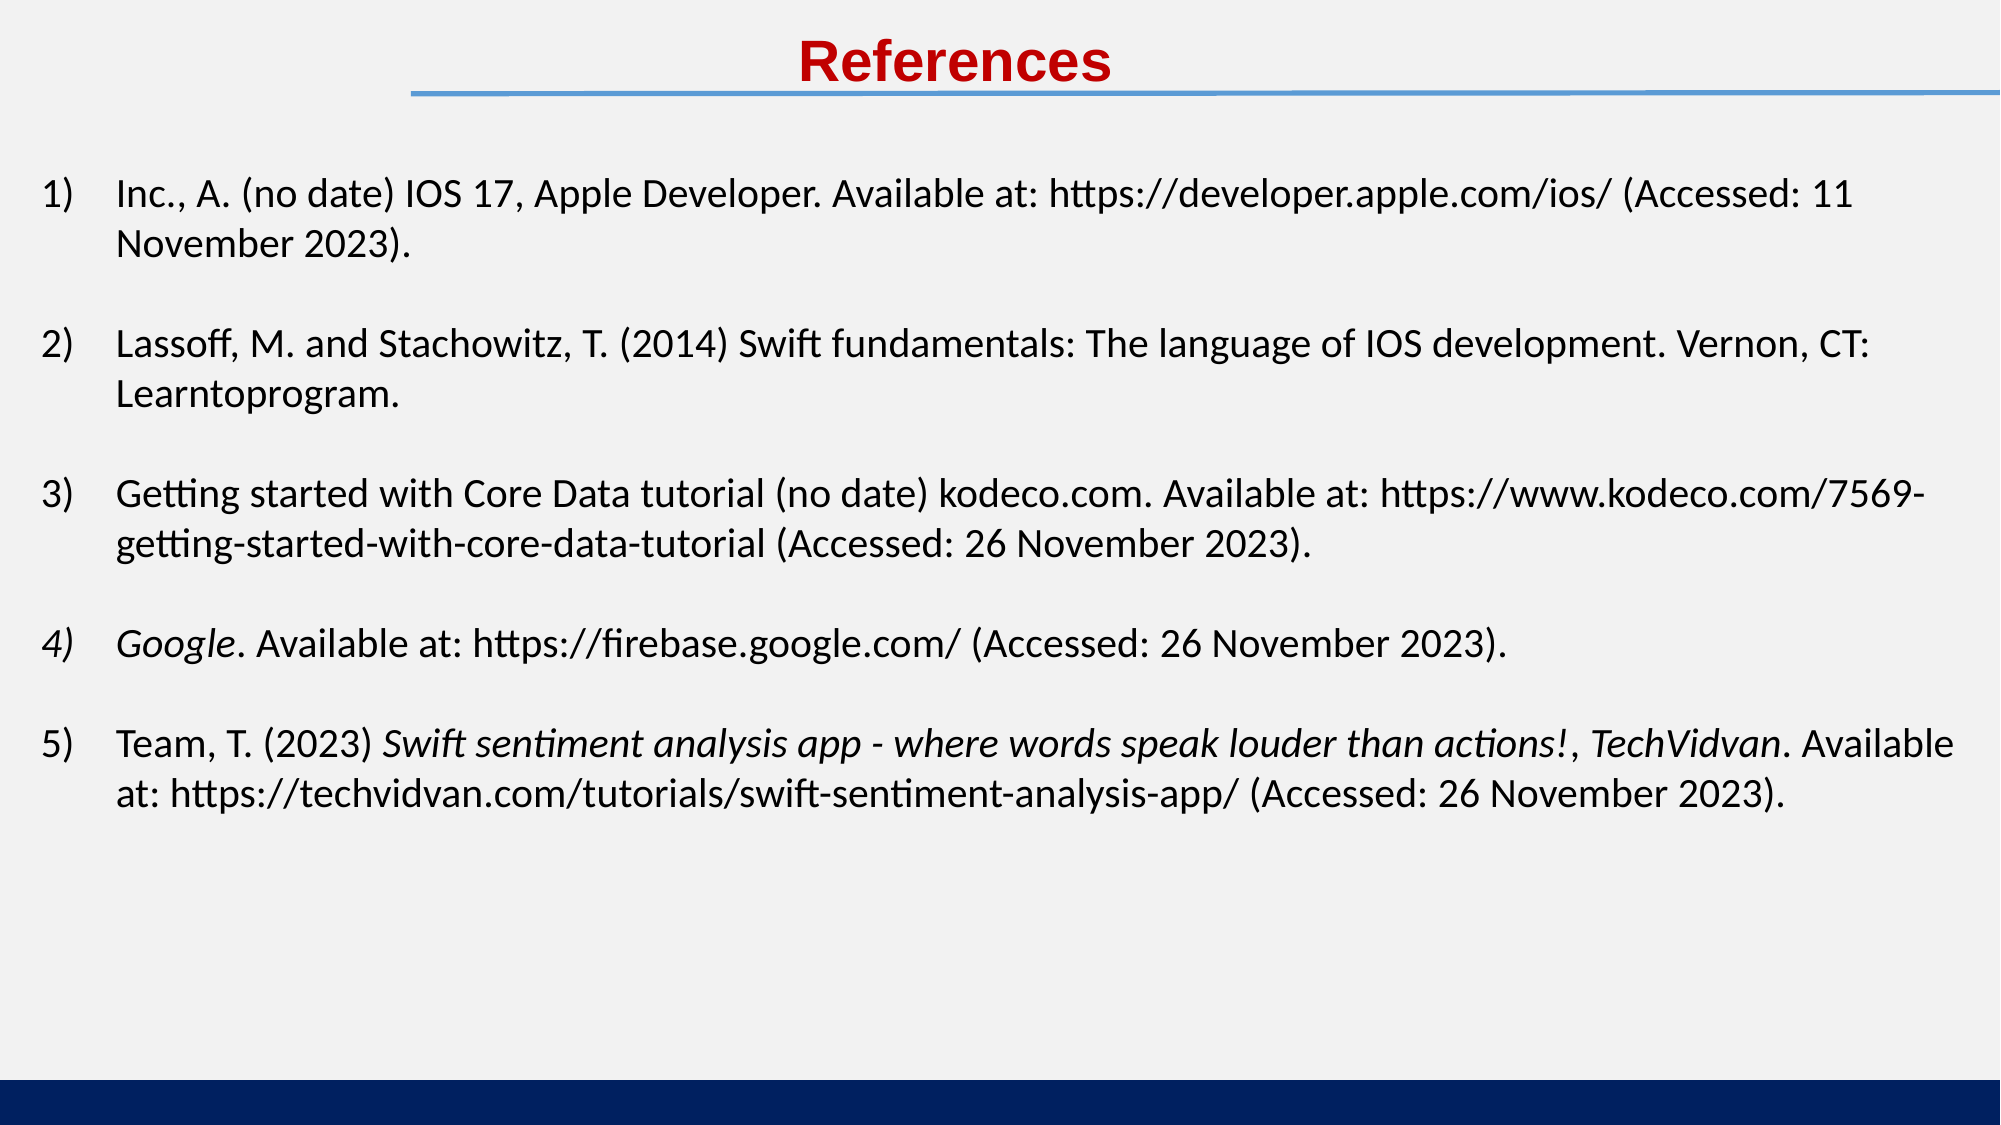

References
Inc., A. (no date) IOS 17, Apple Developer. Available at: https://developer.apple.com/ios/ (Accessed: 11 November 2023).

Lassoff, M. and Stachowitz, T. (2014) Swift fundamentals: The language of IOS development. Vernon, CT: Learntoprogram.

Getting started with Core Data tutorial (no date) kodeco.com. Available at: https://www.kodeco.com/7569-getting-started-with-core-data-tutorial (Accessed: 26 November 2023).

Google. Available at: https://firebase.google.com/ (Accessed: 26 November 2023).

Team, T. (2023) Swift sentiment analysis app - where words speak louder than actions!, TechVidvan. Available at: https://techvidvan.com/tutorials/swift-sentiment-analysis-app/ (Accessed: 26 November 2023).